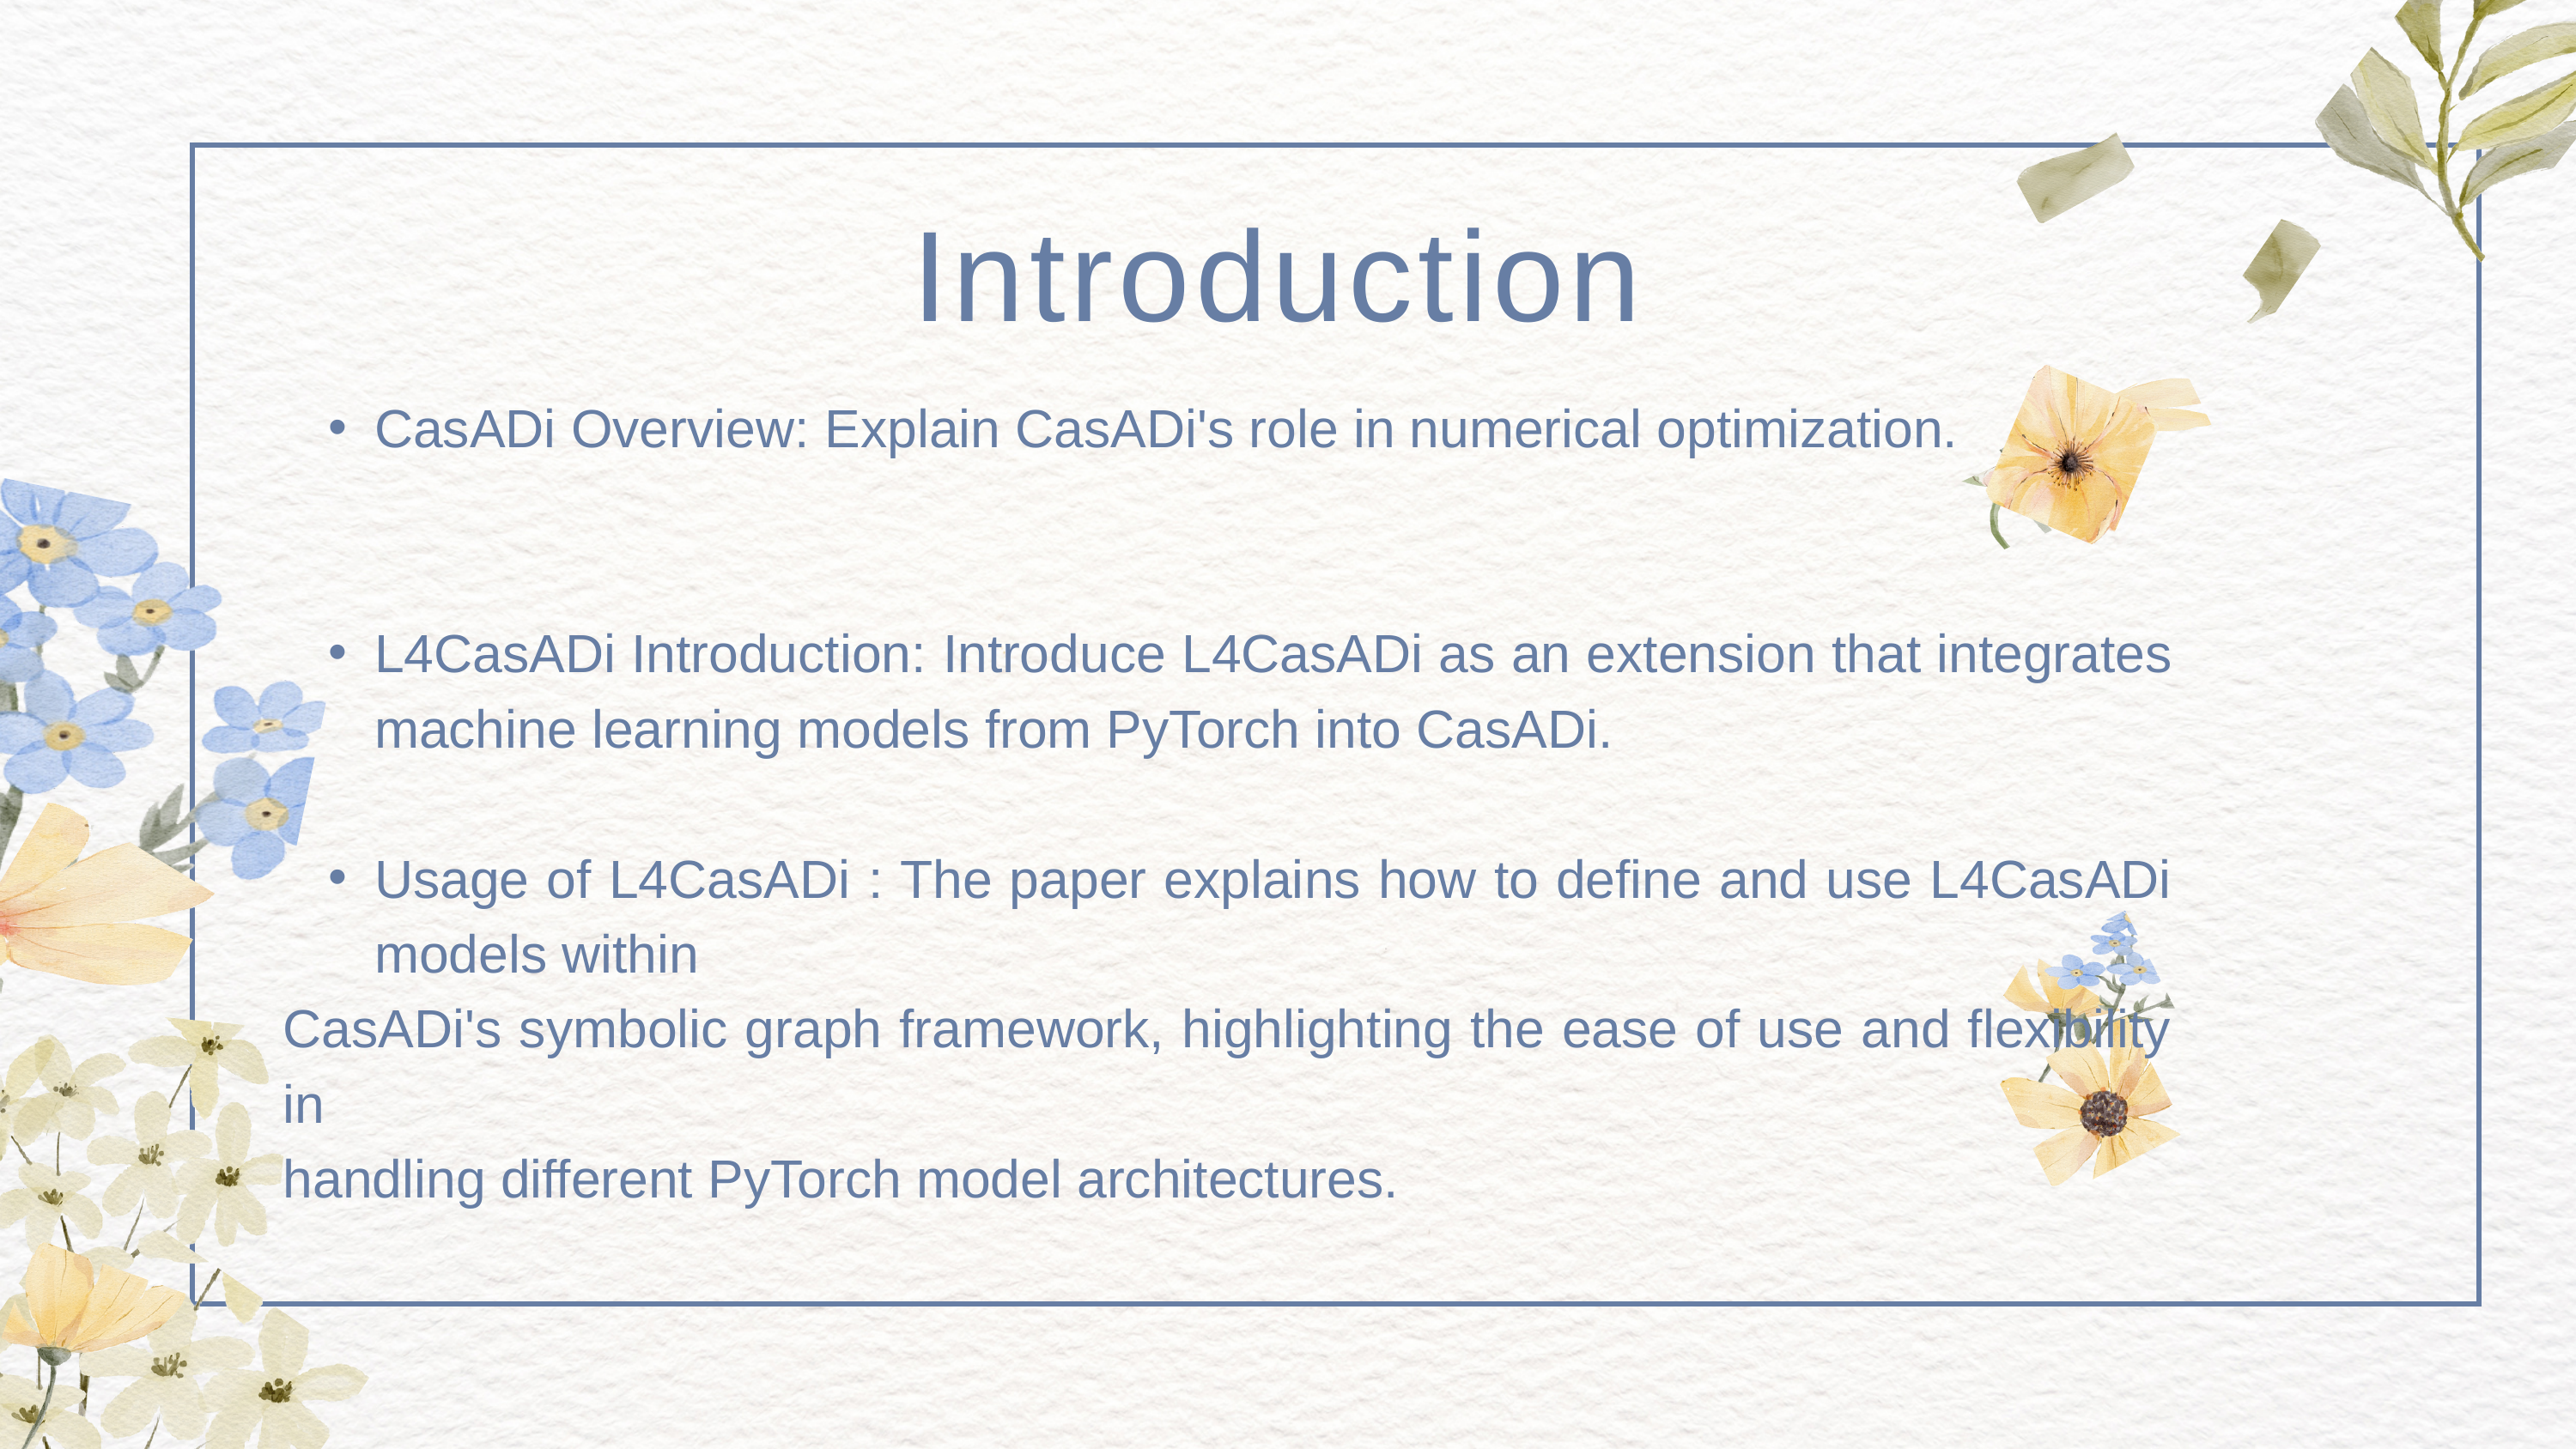

Introduction

CasADi Overview: Explain CasADi's role in numerical optimization.

L4CasADi Introduction: Introduce L4CasADi as an extension that integrates machine learning models from PyTorch into CasADi.

Usage of L4CasADi : The paper explains how to define and use L4CasADi models within
CasADi's symbolic graph framework, highlighting the ease of use and flexibility in
handling different PyTorch model architectures.